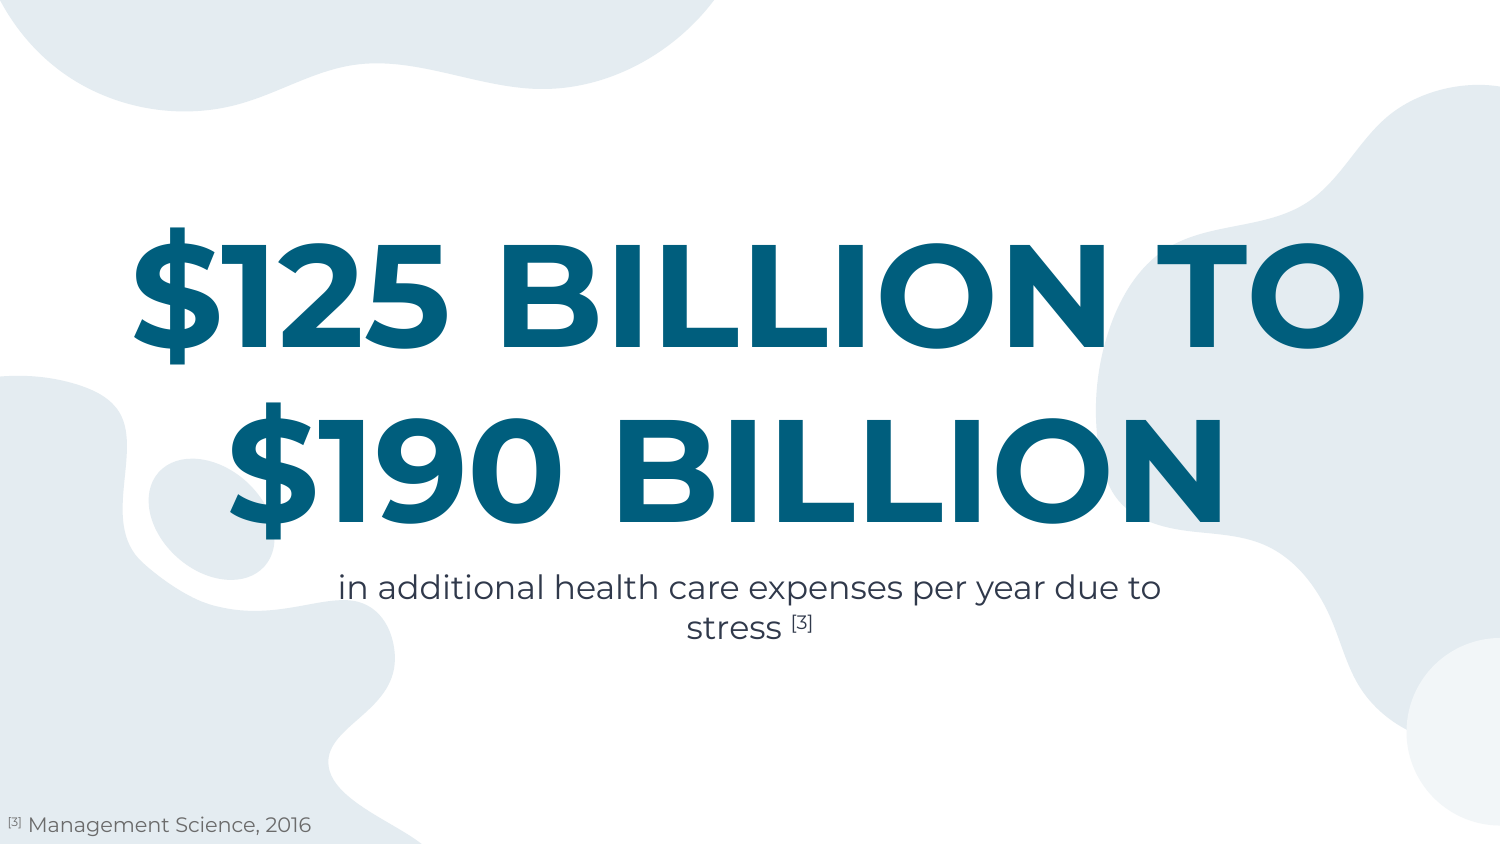

# $125 BILLION TO $190 BILLION
in additional health care expenses per year due to stress [3]
[3] Management Science, 2016